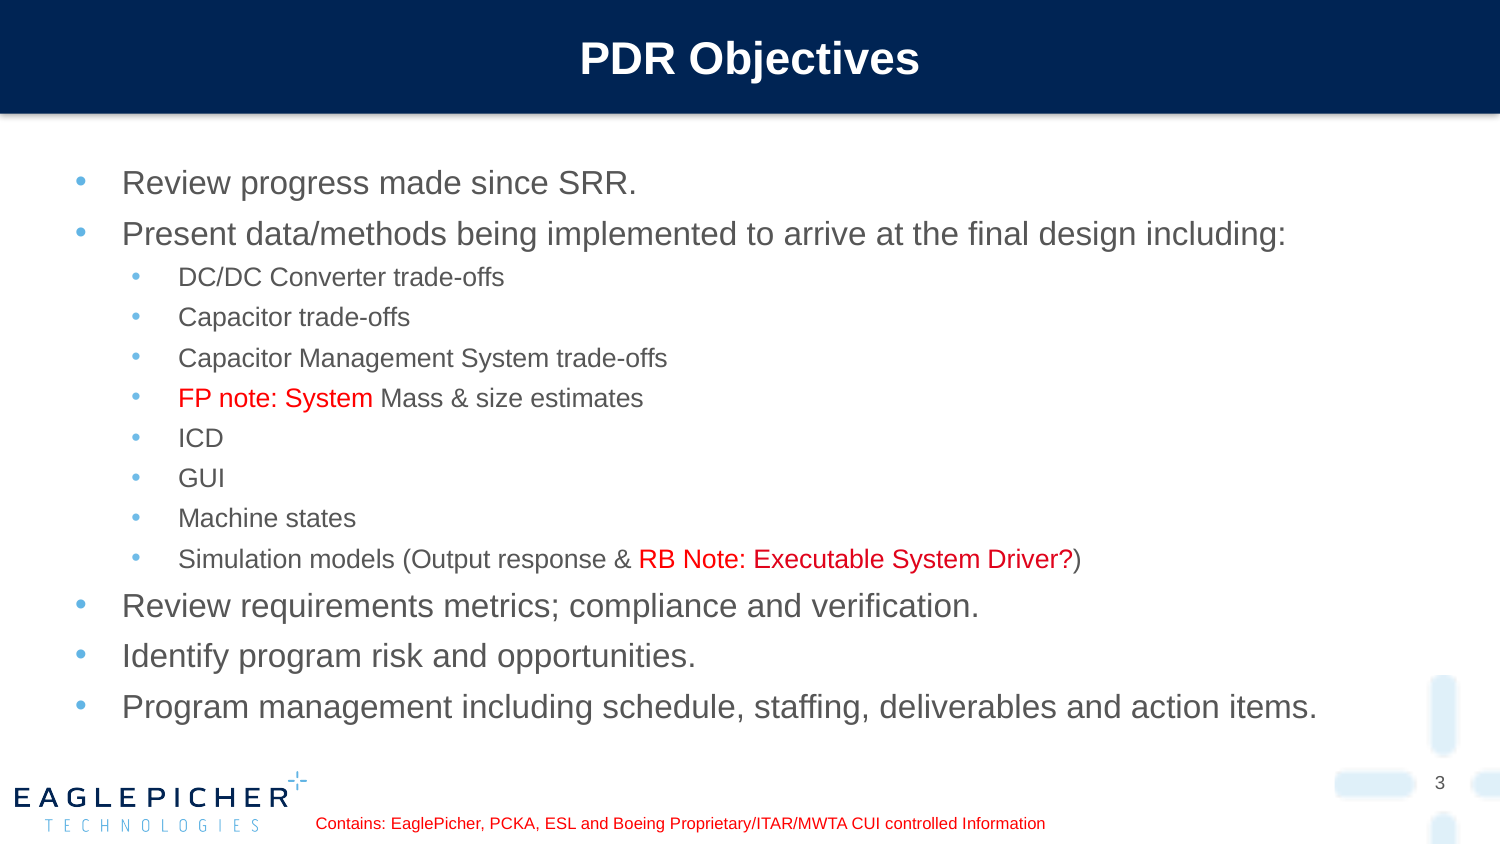

# PDR Objectives
Review progress made since SRR.
Present data/methods being implemented to arrive at the final design including:
DC/DC Converter trade-offs
Capacitor trade-offs
Capacitor Management System trade-offs
FP note: System Mass & size estimates
ICD
GUI
Machine states
Simulation models (Output response & RB Note: Executable System Driver?)
Review requirements metrics; compliance and verification.
Identify program risk and opportunities.
Program management including schedule, staffing, deliverables and action items.